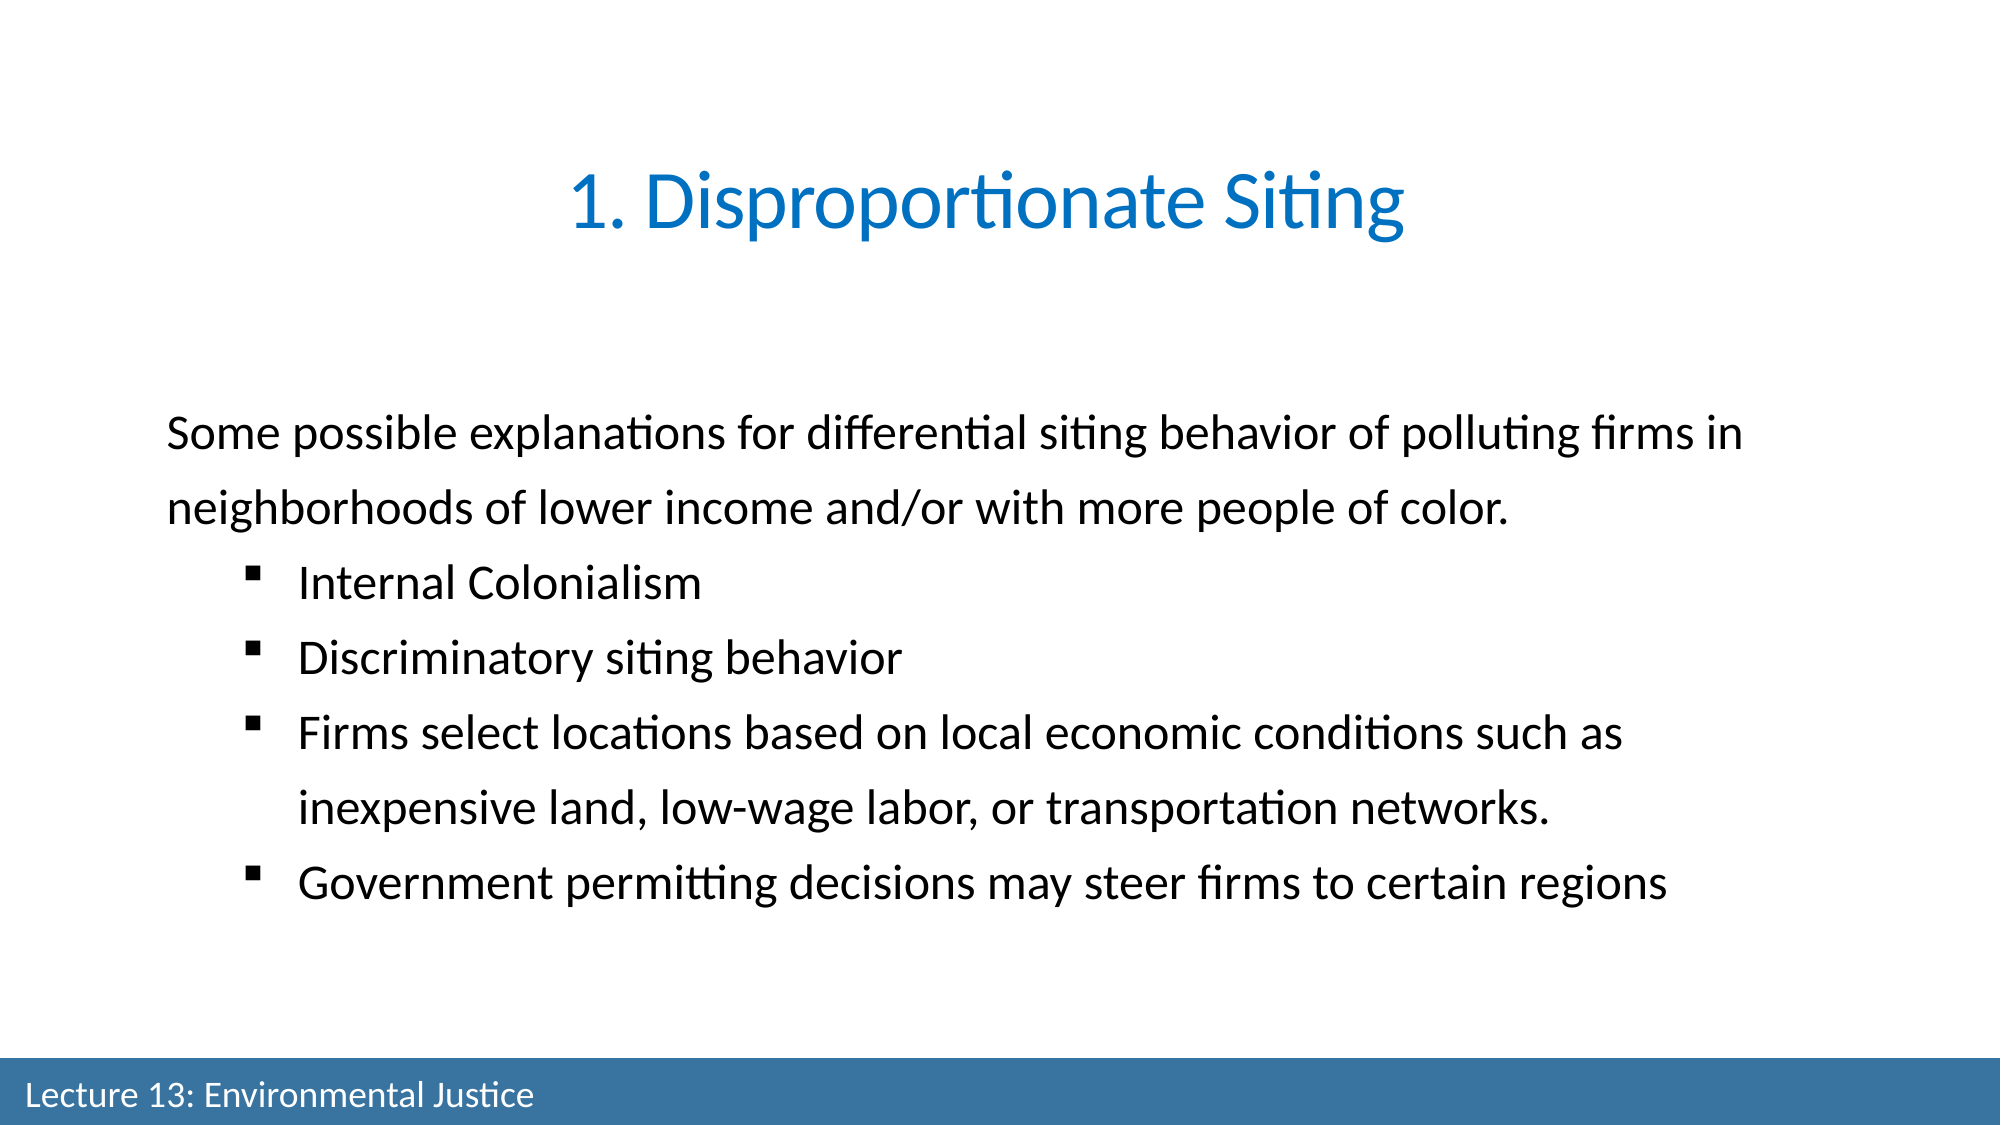

1. Disproportionate Siting
Some possible explanations for differential siting behavior of polluting firms in neighborhoods of lower income and/or with more people of color.
Internal Colonialism
Discriminatory siting behavior
Firms select locations based on local economic conditions such as inexpensive land, low-wage labor, or transportation networks.
Government permitting decisions may steer firms to certain regions